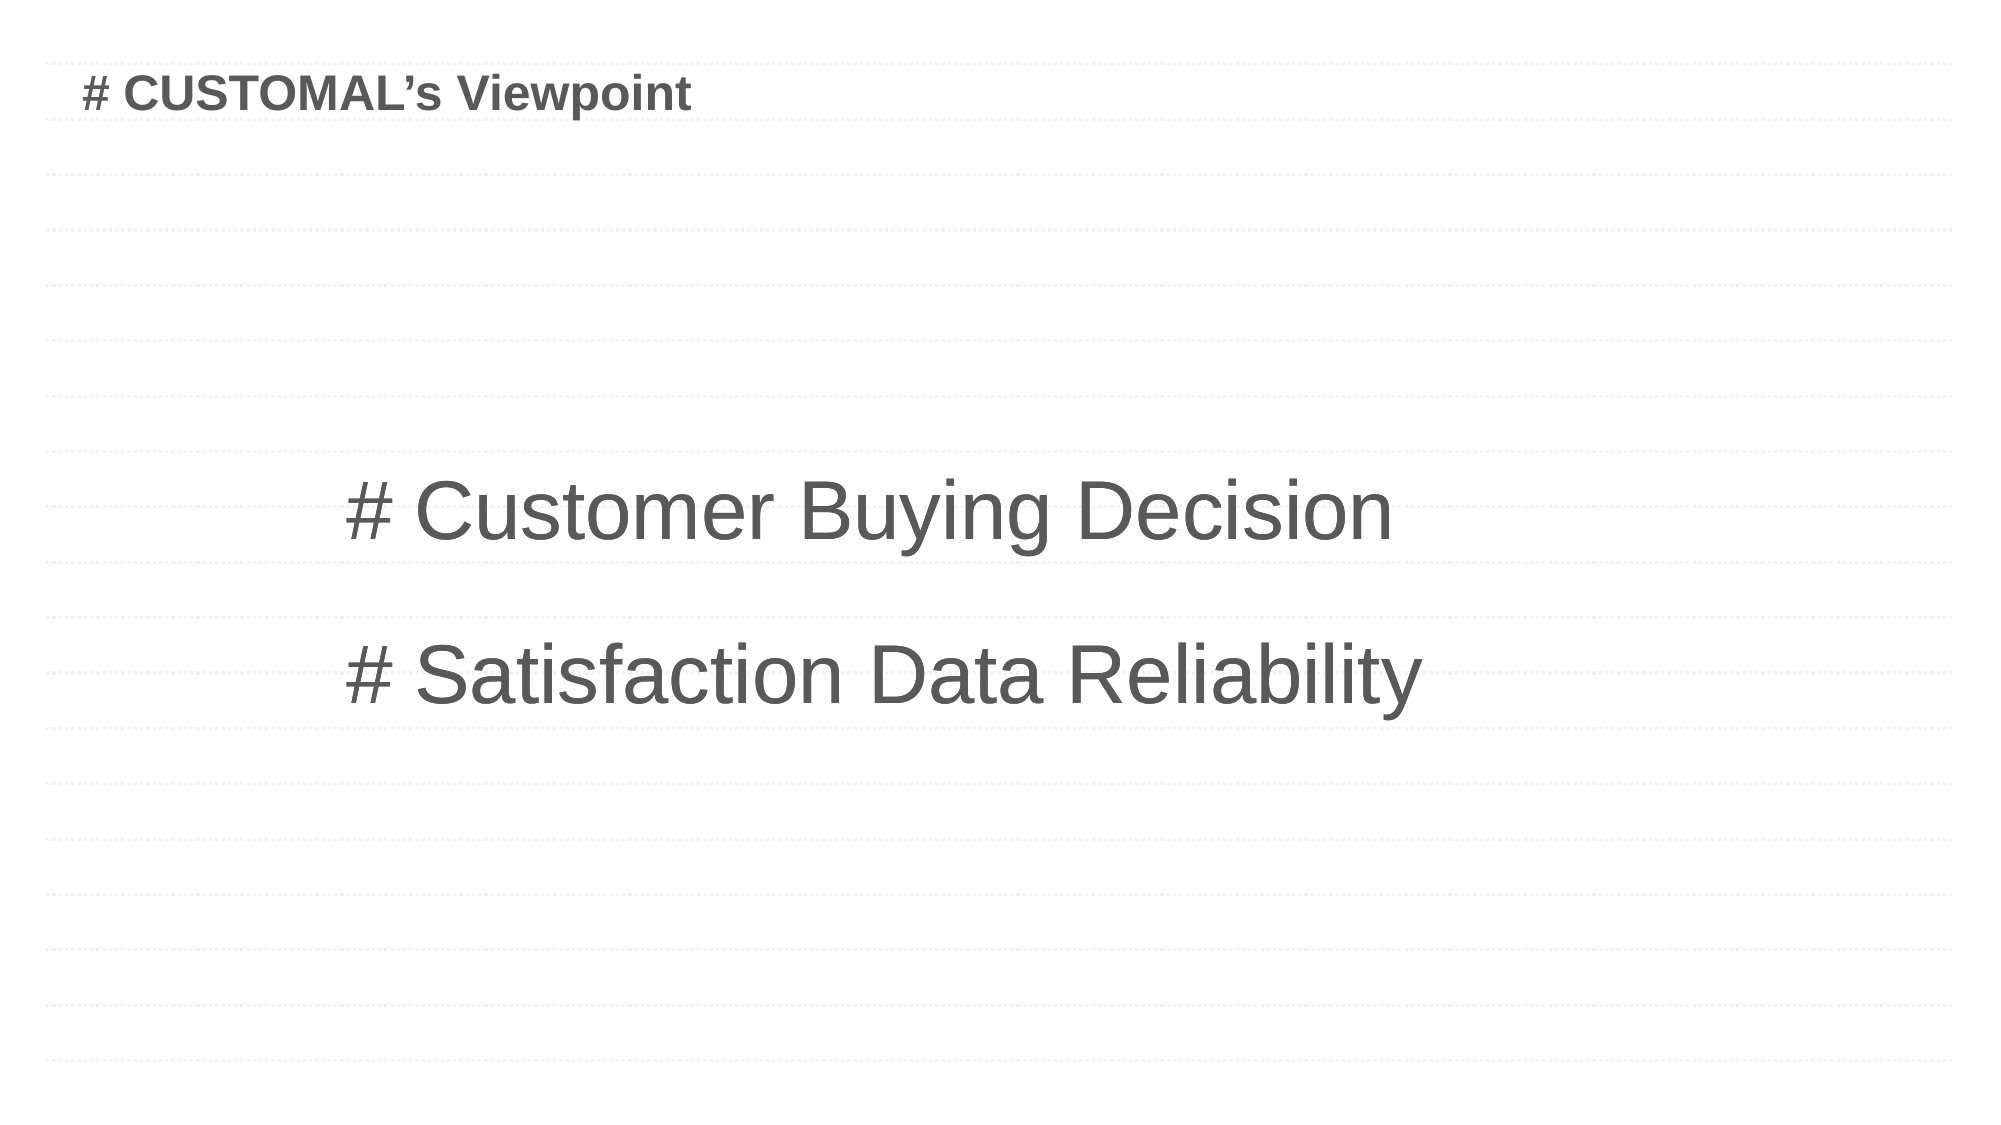

# CUSTOMAL’s Viewpoint
# Customer Buying Decision
# Customer Buying Decision
# Satisfaction Data Reliability
# Satisfaction Data Reliability